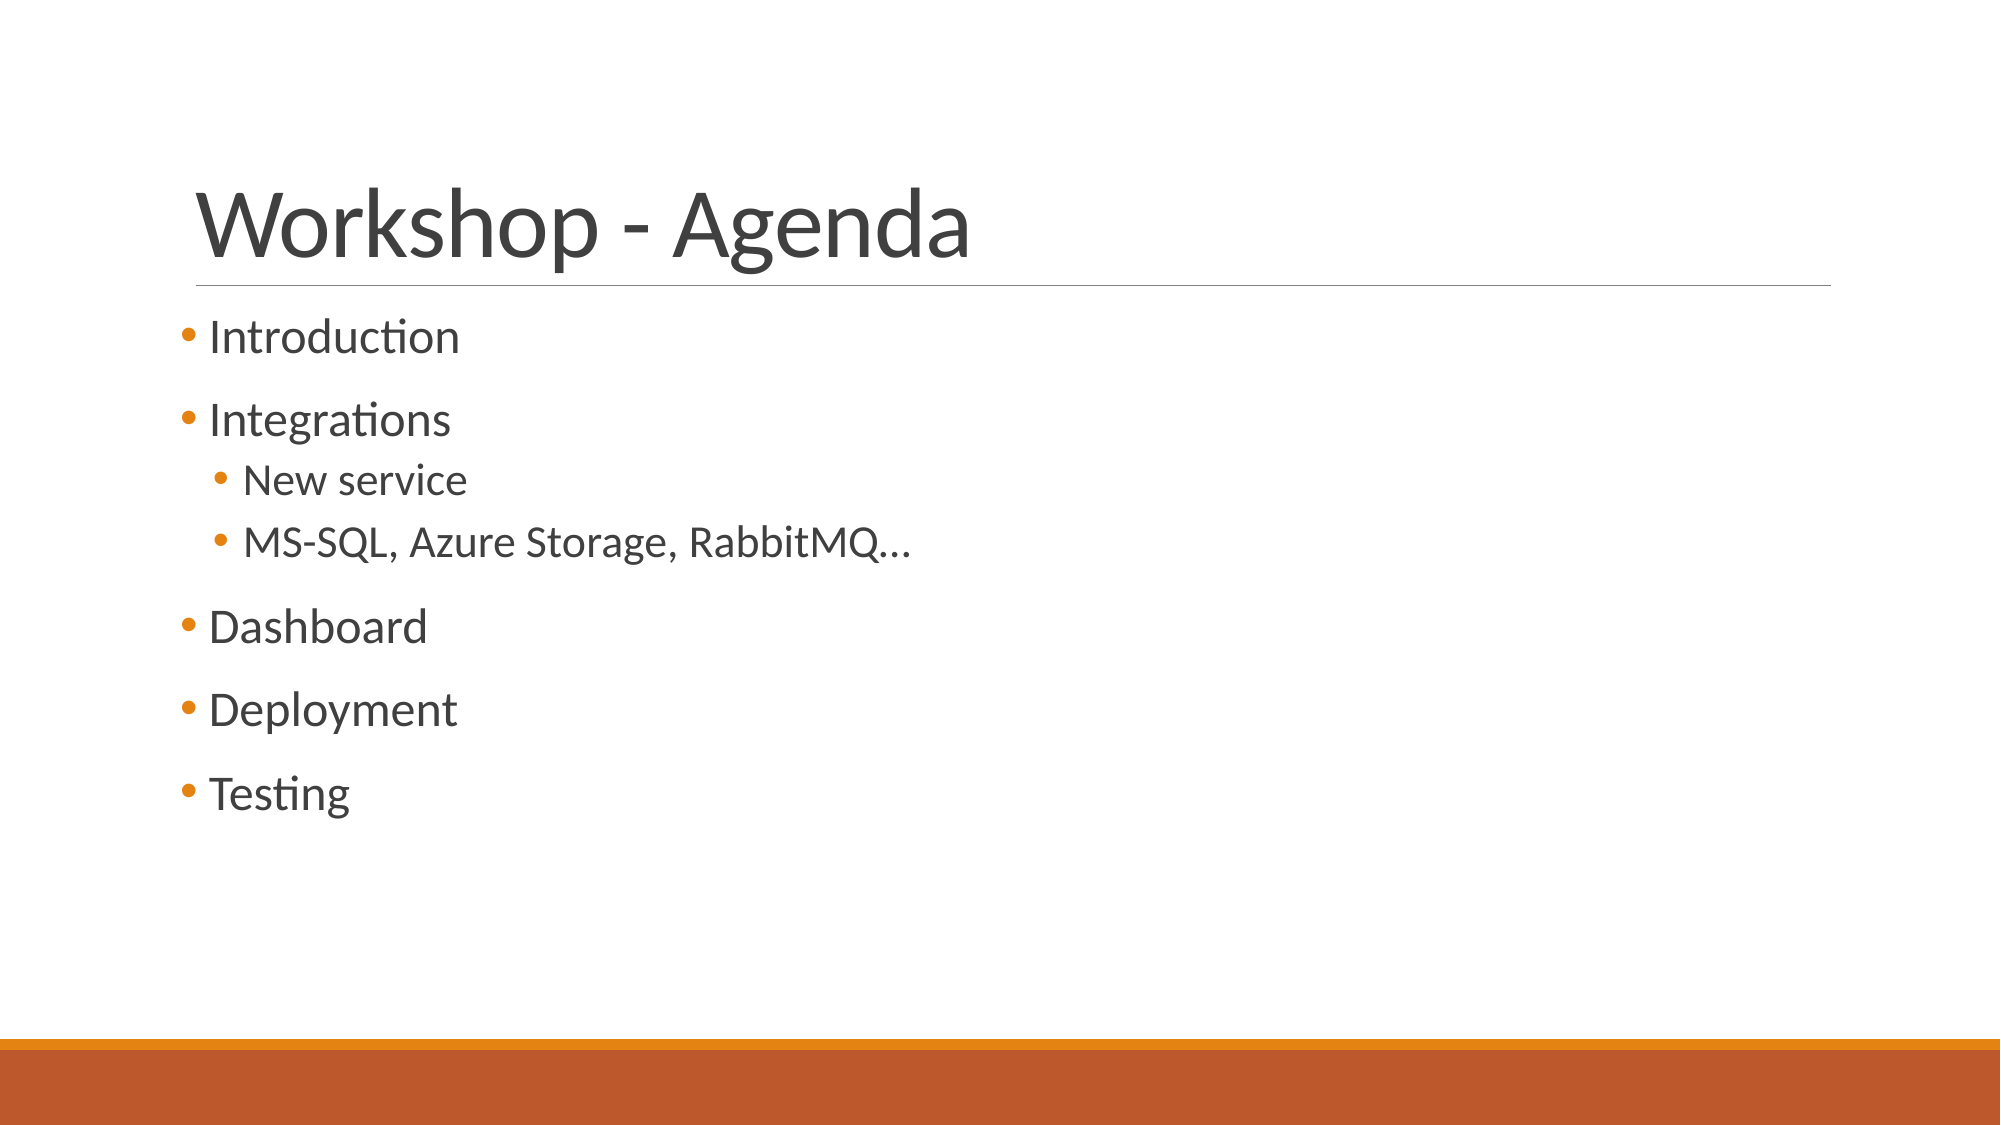

# Workshop - Agenda
 Introduction
 Integrations
New service
MS-SQL, Azure Storage, RabbitMQ…
 Dashboard
 Deployment
 Testing